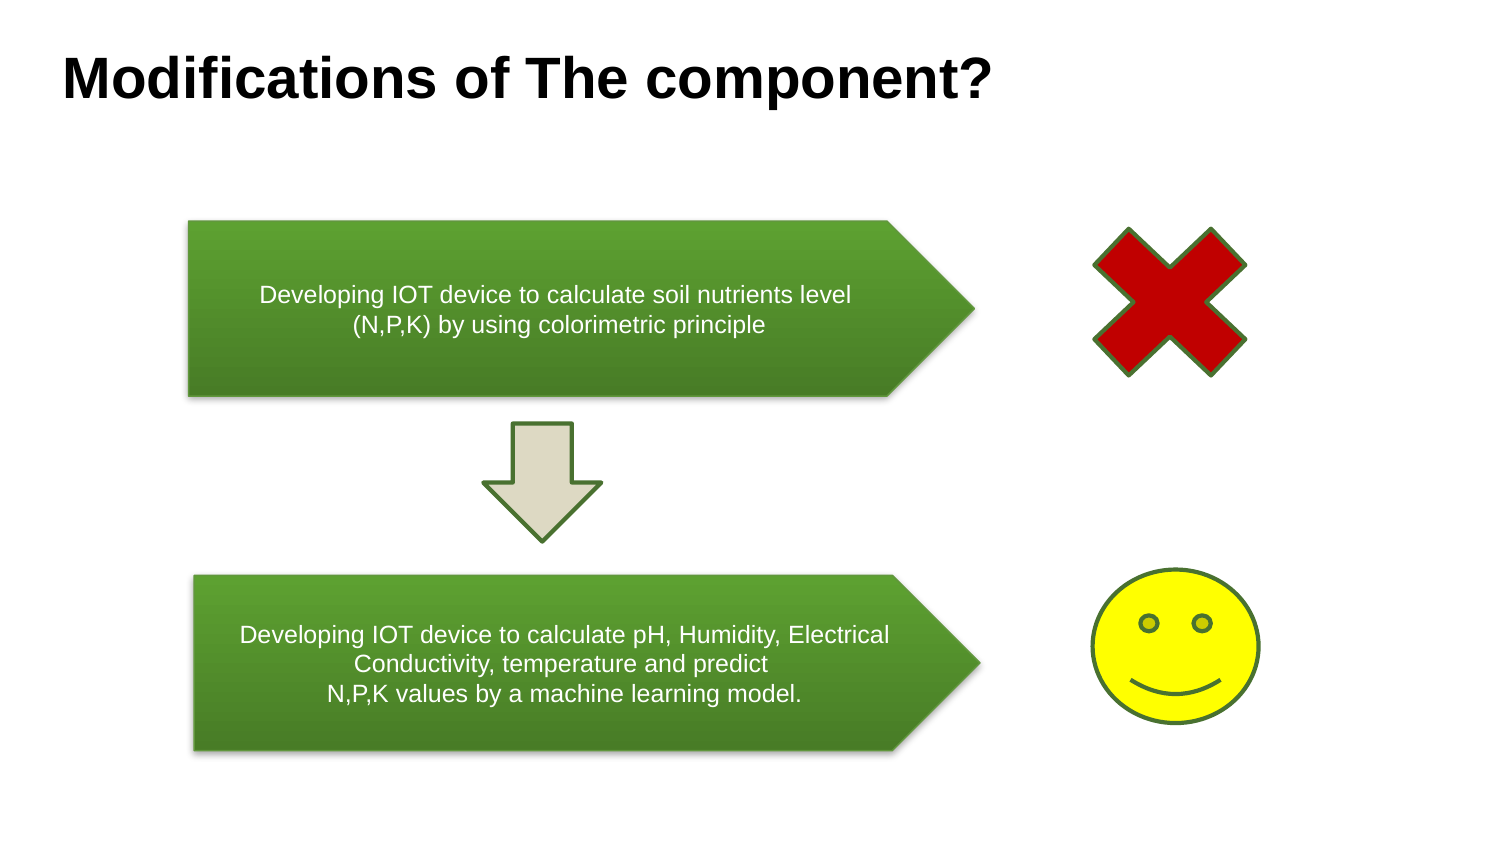

31
# Modifications of The component?

Developing IOT device to calculate soil nutrients level
(N,P,K) by using colorimetric principle

Developing IOT device to calculate pH, Humidity, Electrical Conductivity, temperature and predict
N,P,K values by a machine learning model.